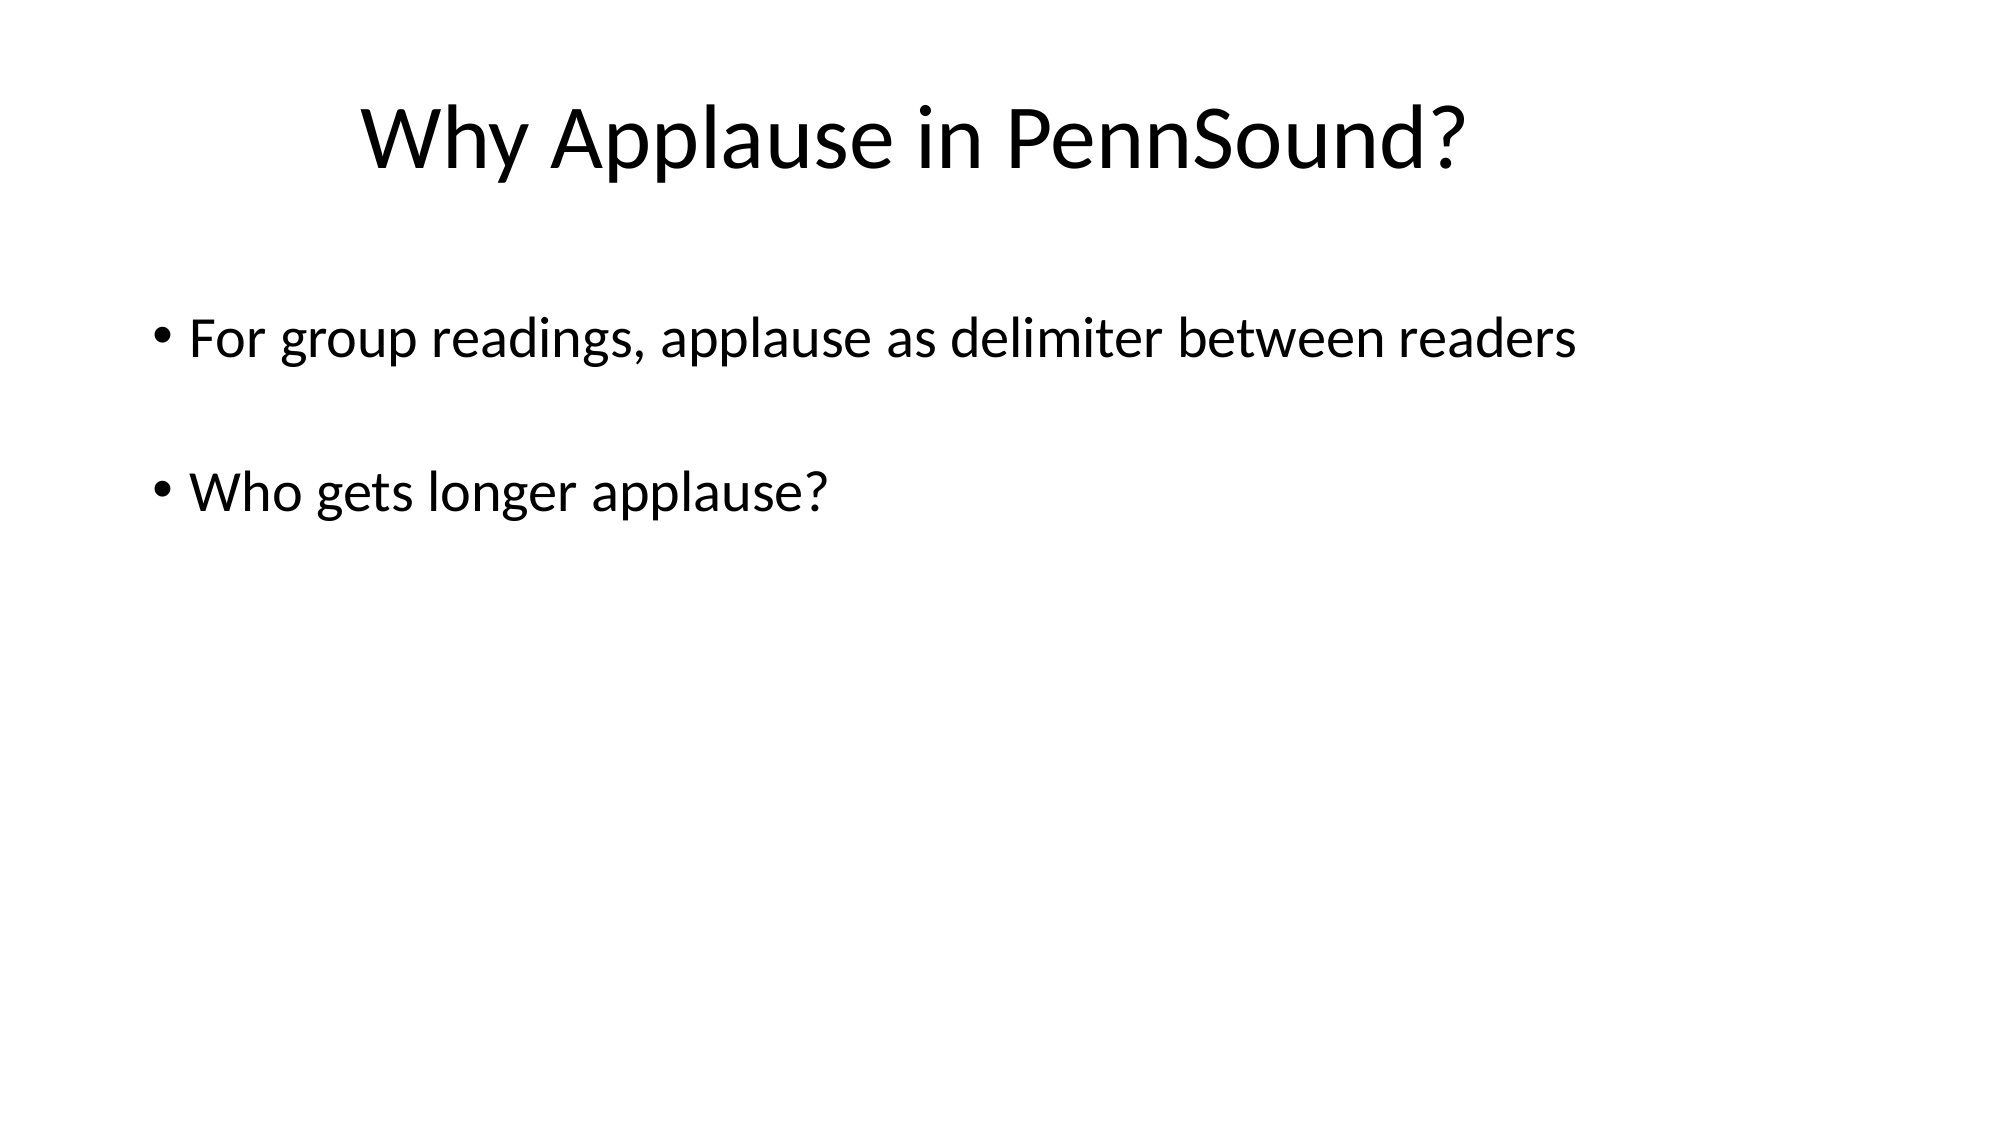

# Why Applause in PennSound?
For group readings, applause as delimiter between readers
Who gets longer applause?